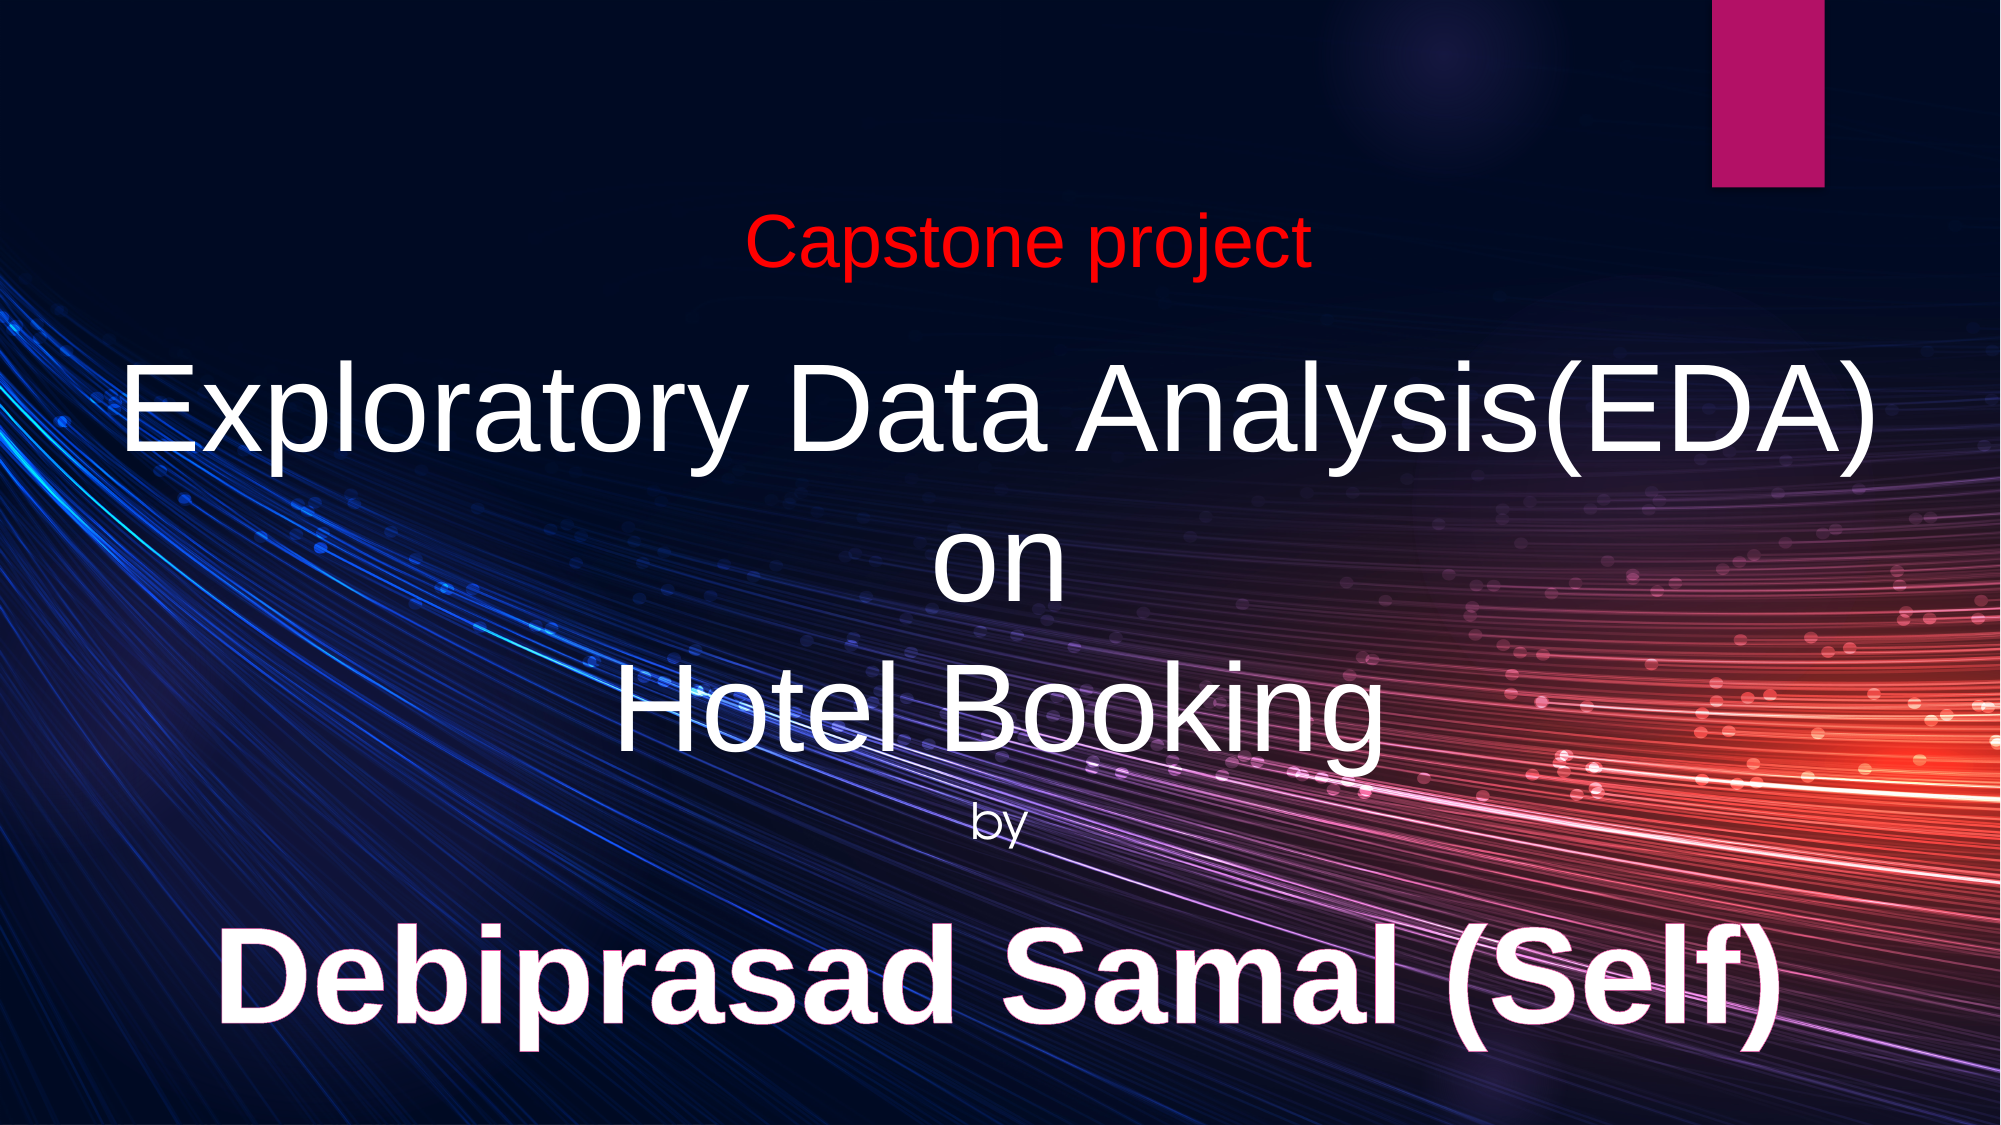

# Capstone project
Exploratory Data Analysis(EDA)
on
Hotel Booking
by
Debiprasad Samal (Self)